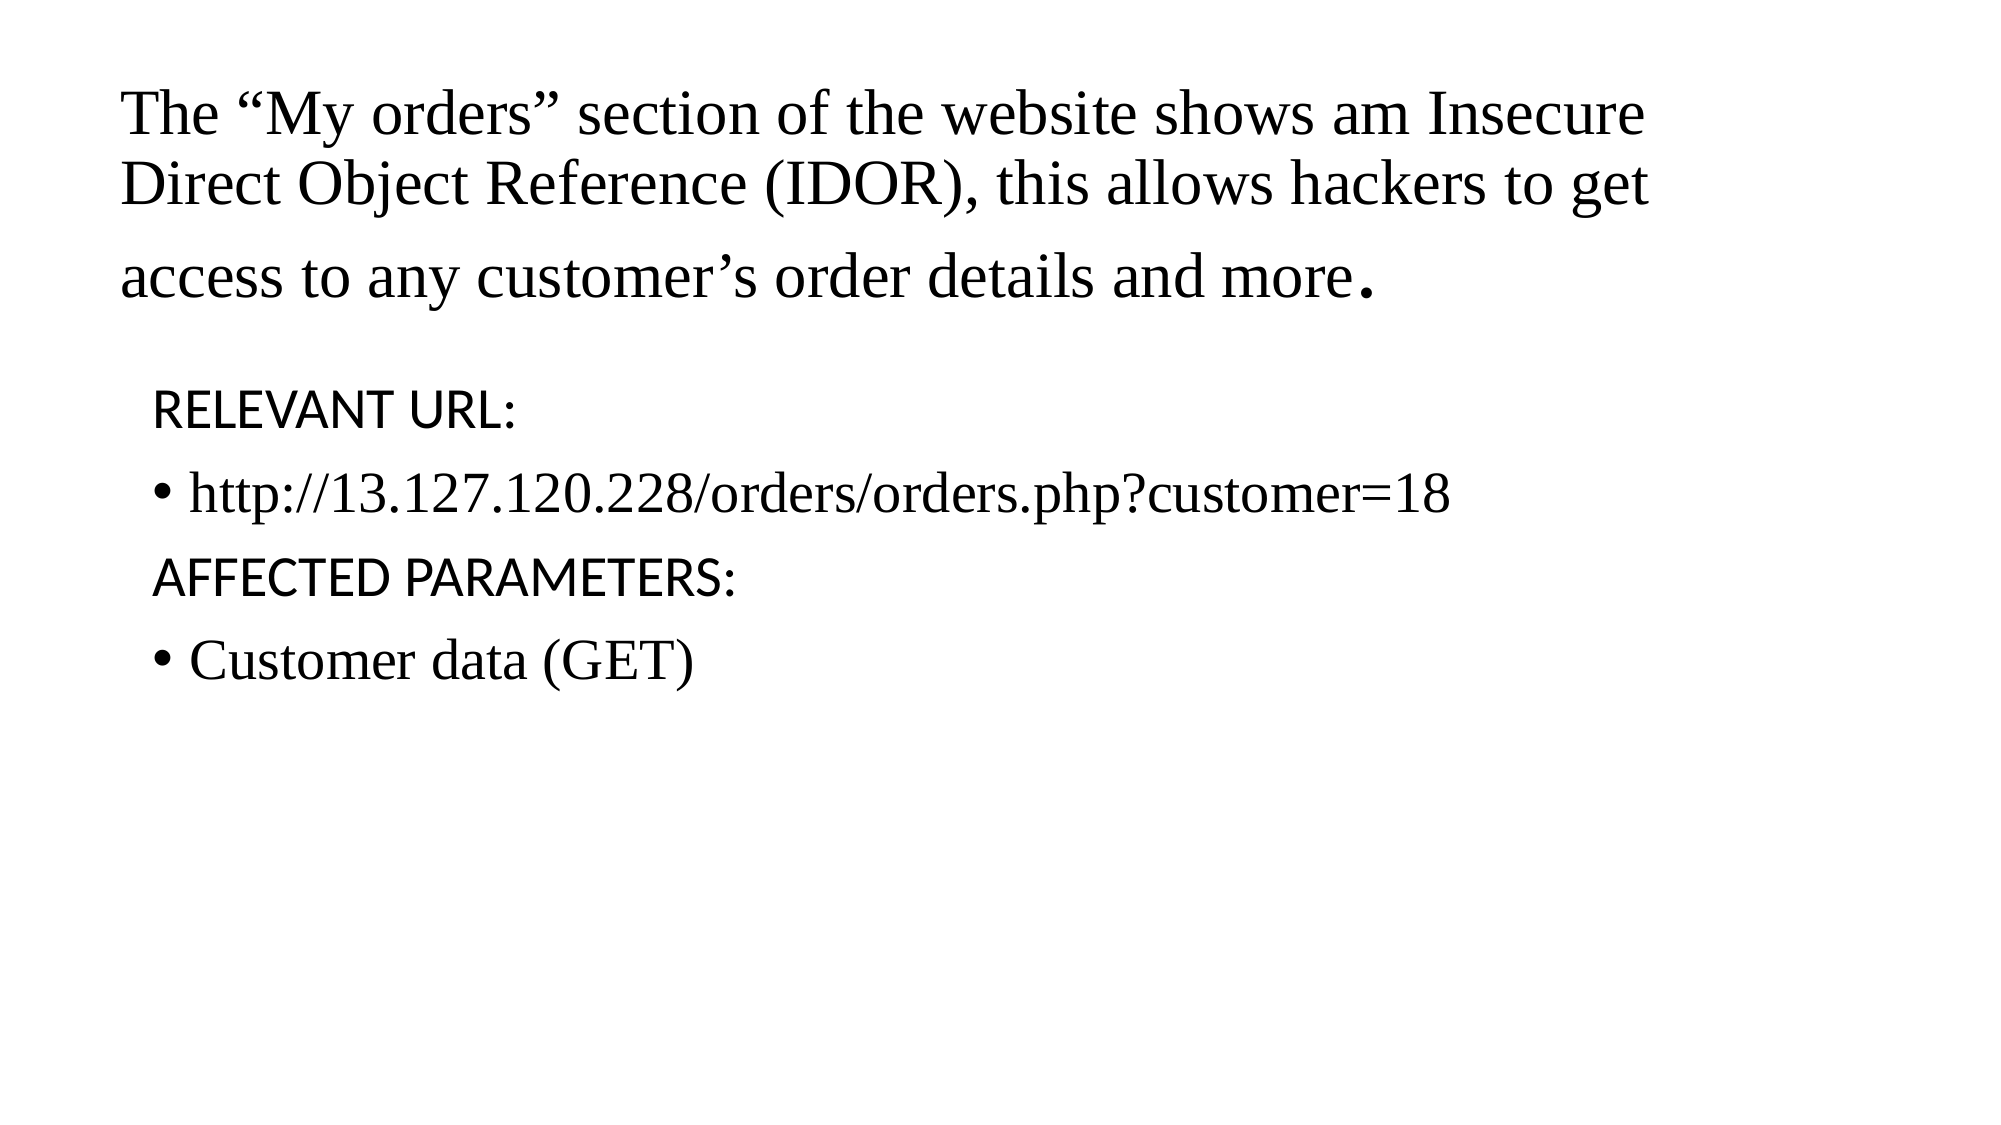

# The “My orders” section of the website shows am Insecure Direct Object Reference (IDOR), this allows hackers to get access to any customer’s order details and more.
RELEVANT URL:
http://13.127.120.228/orders/orders.php?customer=18
AFFECTED PARAMETERS:
Customer data (GET)